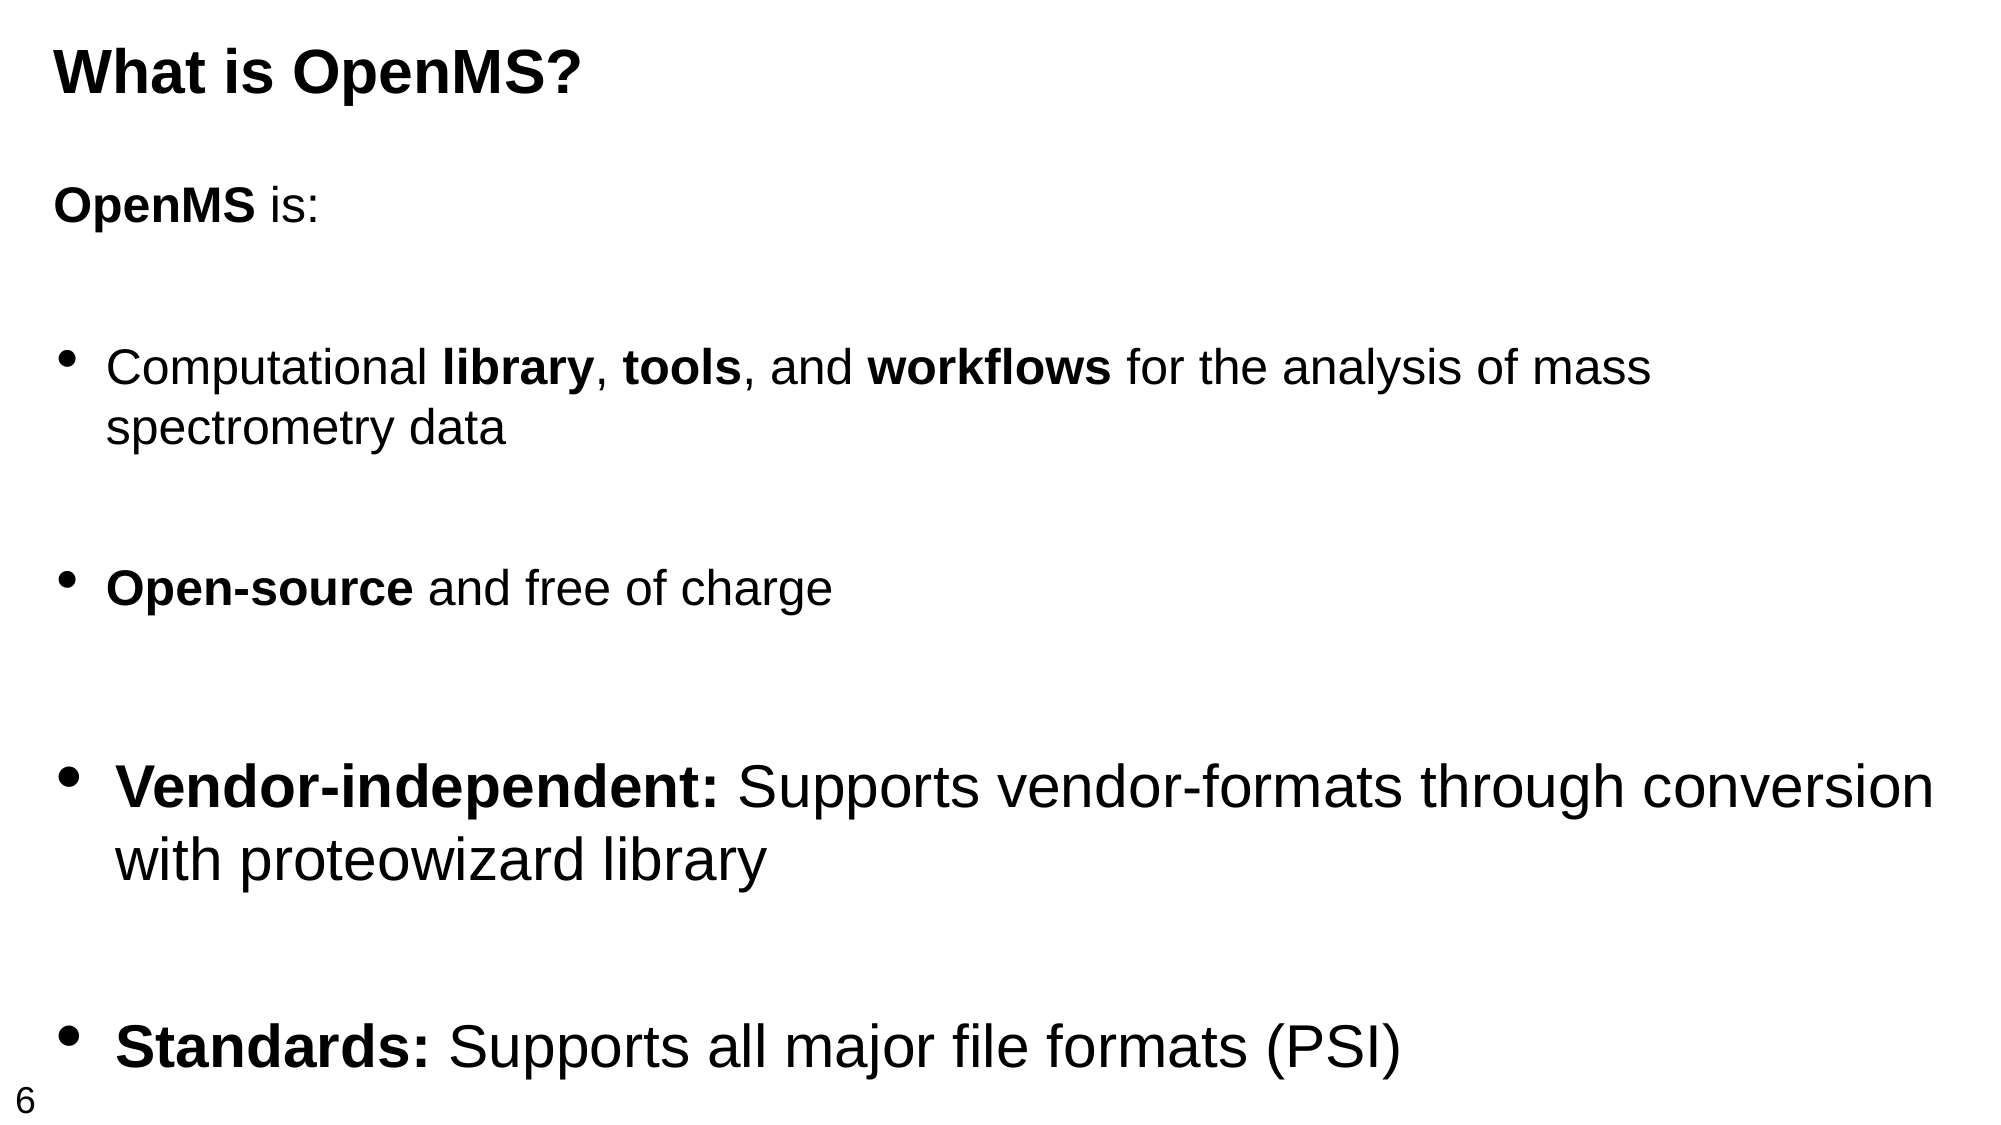

What is OpenMS?
# OpenMS is:

Computational library, tools, and workflows for the analysis of mass spectrometry data

Open-source and free of charge

Vendor-independent: Supports vendor-formats through conversion with proteowizard library

Standards: Supports all major file formats (PSI)
6